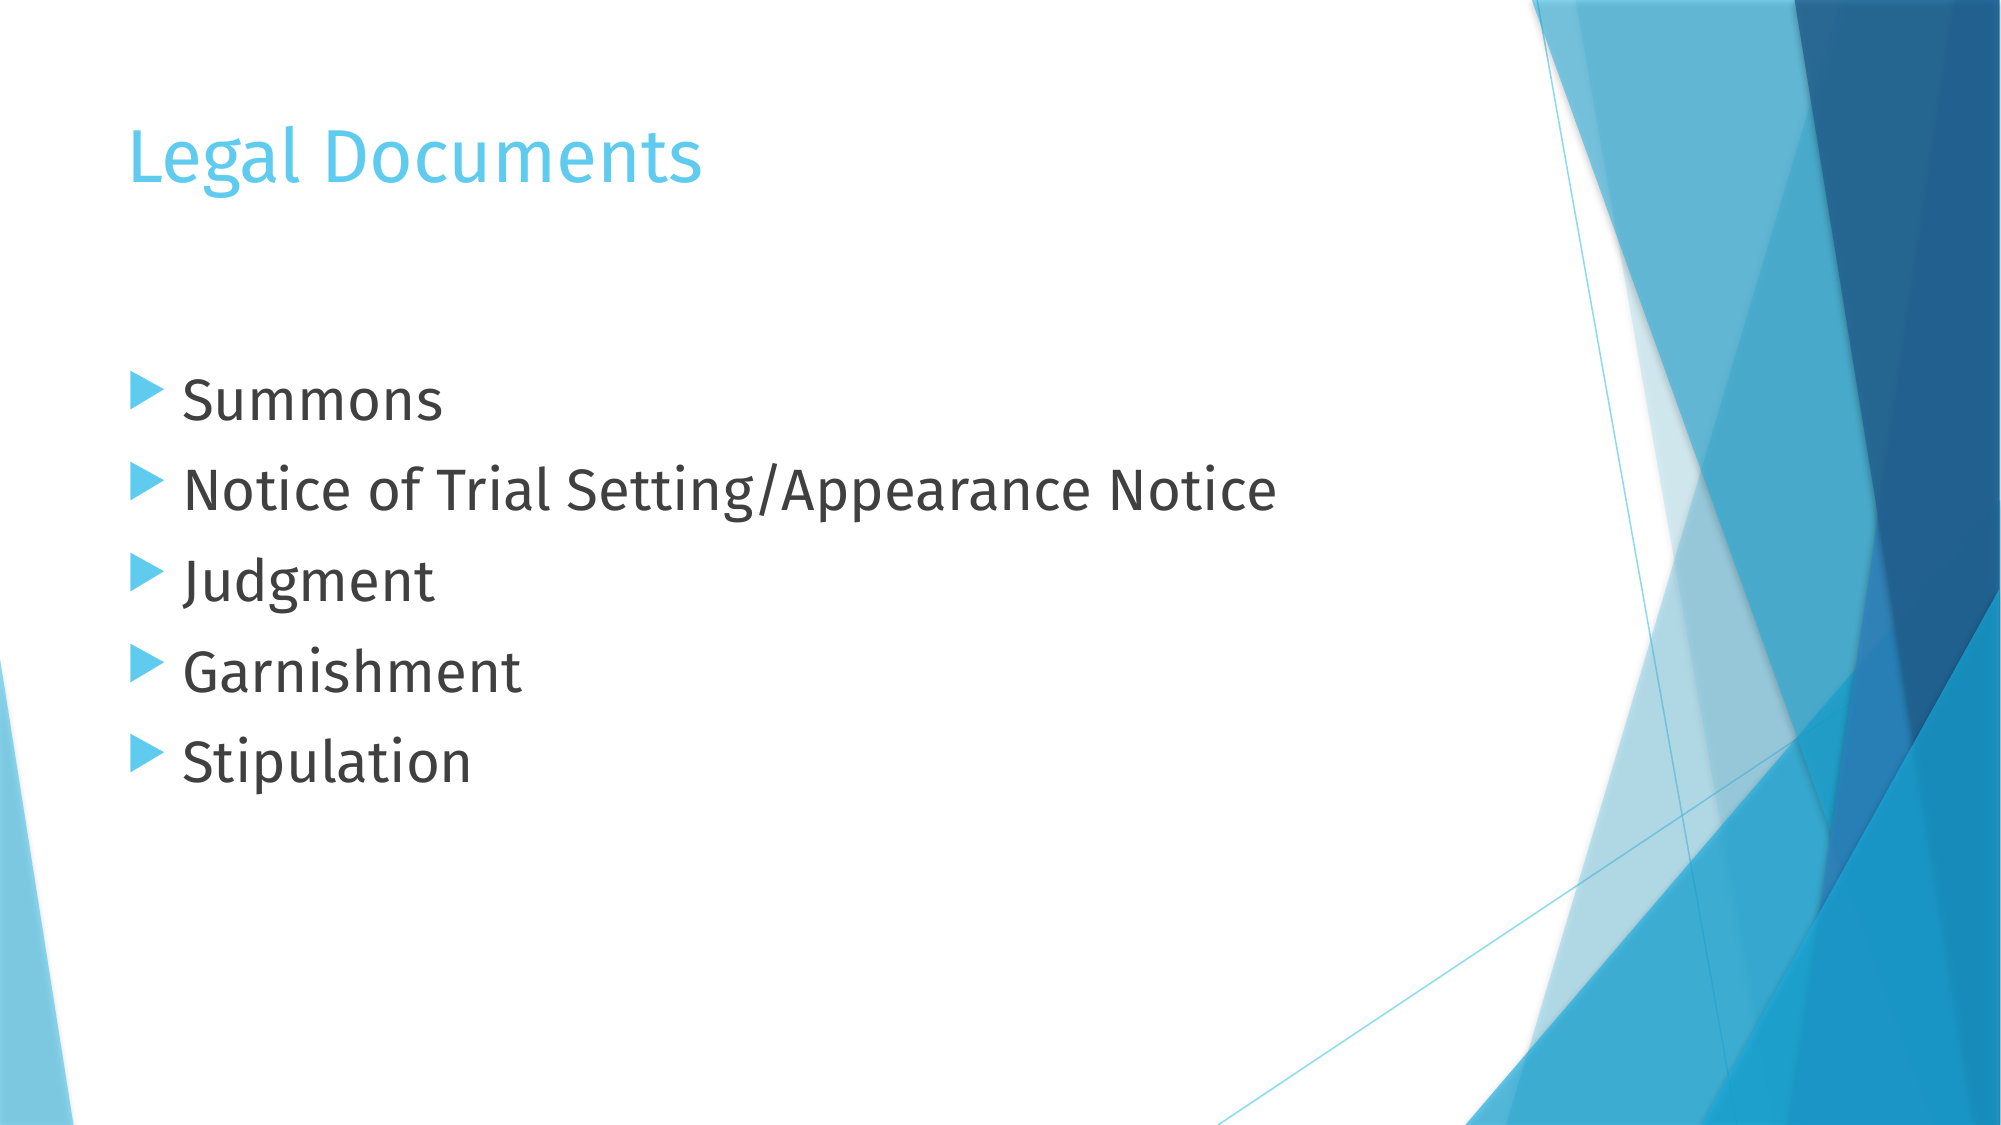

# Legal Documents
Summons
Notice of Trial Setting/Appearance Notice
Judgment
Garnishment
Stipulation